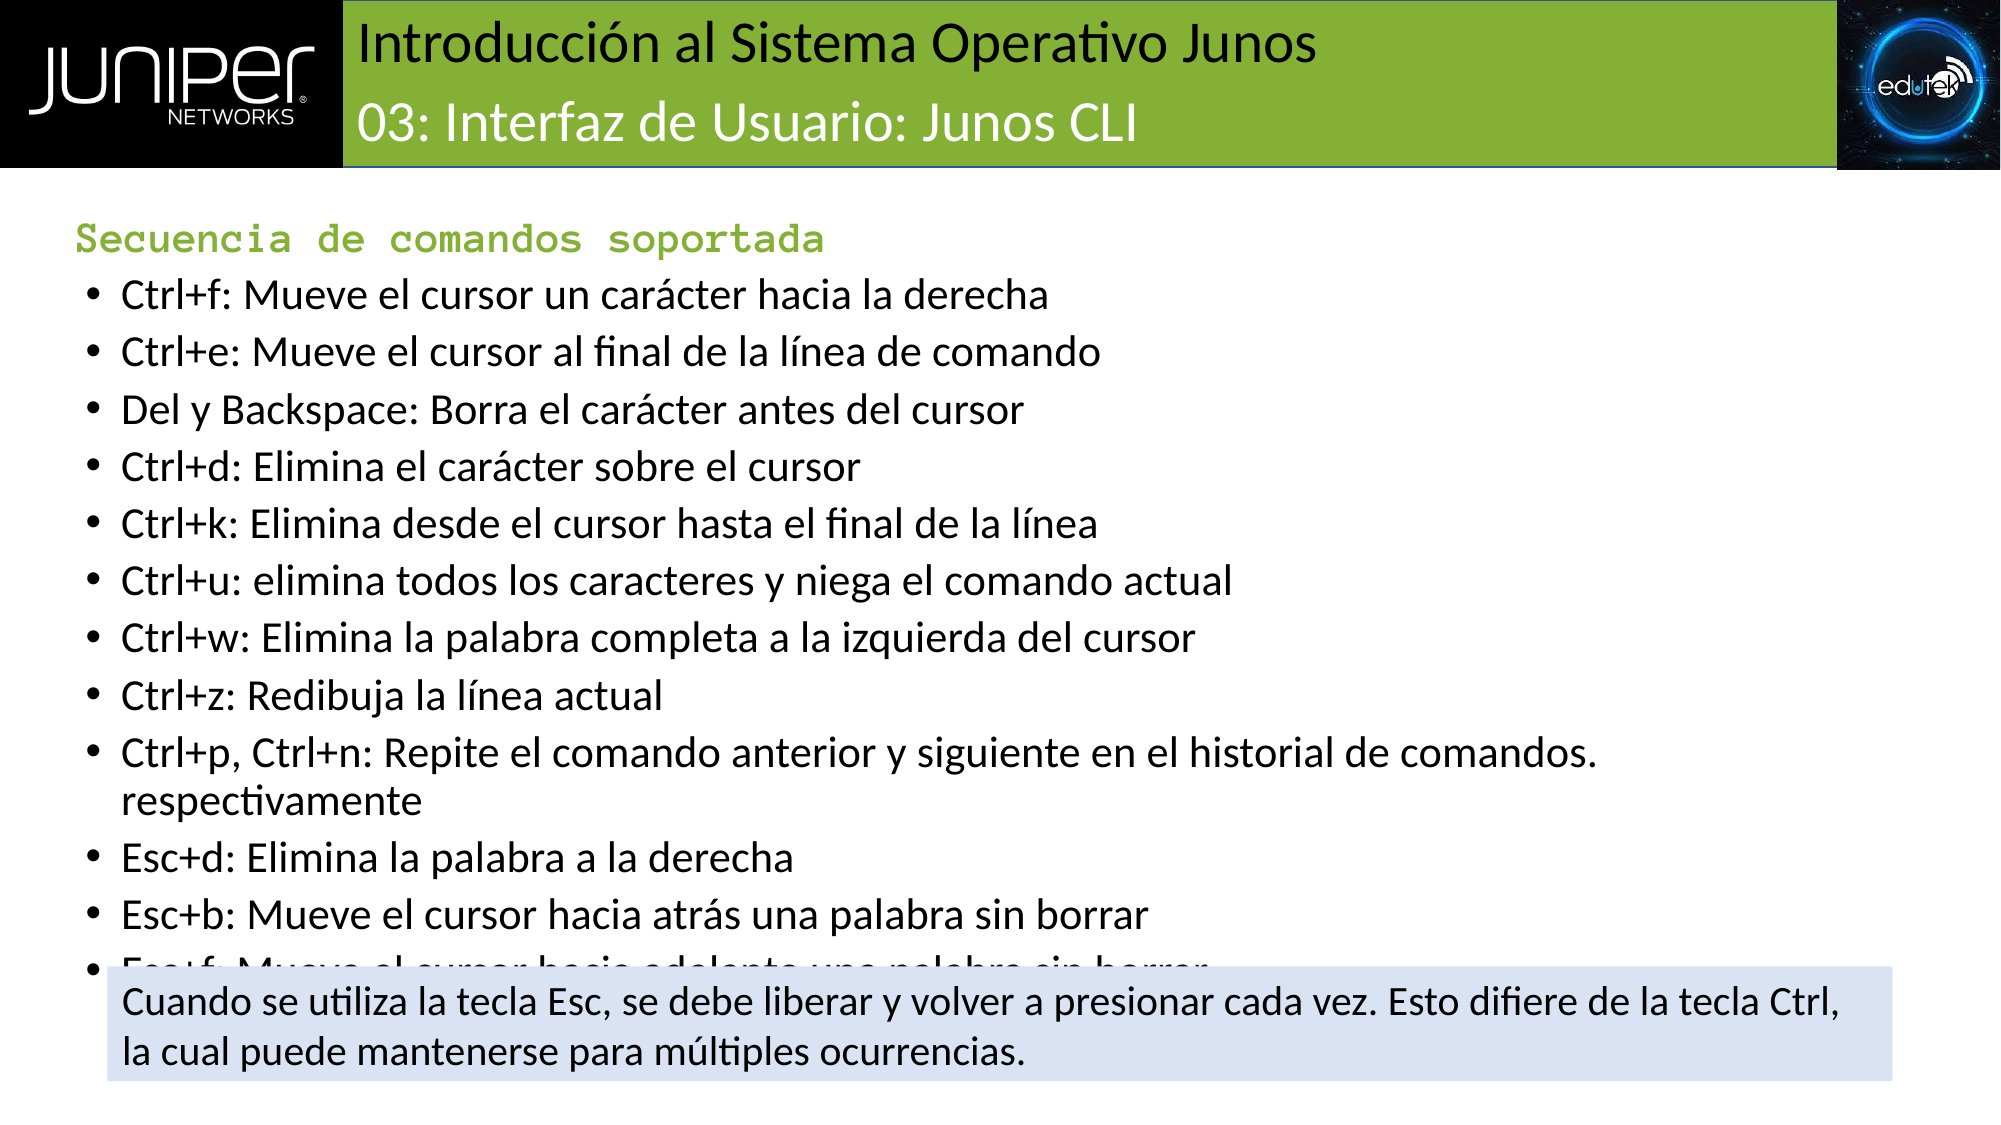

# Introducción al Sistema Operativo Junos
03: Interfaz de Usuario: Junos CLI
Secuencia de comandos soportada
Ctrl+f: Mueve el cursor un carácter hacia la derecha
Ctrl+e: Mueve el cursor al final de la línea de comando
Del y Backspace: Borra el carácter antes del cursor
Ctrl+d: Elimina el carácter sobre el cursor
Ctrl+k: Elimina desde el cursor hasta el final de la línea
Ctrl+u: elimina todos los caracteres y niega el comando actual
Ctrl+w: Elimina la palabra completa a la izquierda del cursor
Ctrl+z: Redibuja la línea actual
Ctrl+p, Ctrl+n: Repite el comando anterior y siguiente en el historial de comandos. respectivamente
Esc+d: Elimina la palabra a la derecha
Esc+b: Mueve el cursor hacia atrás una palabra sin borrar
Esc+f: Mueve el cursor hacia adelante una palabra sin borrar

Cuando se utiliza la tecla Esc, se debe liberar y volver a presionar cada vez. Esto difiere de la tecla Ctrl, la cual puede mantenerse para múltiples ocurrencias.